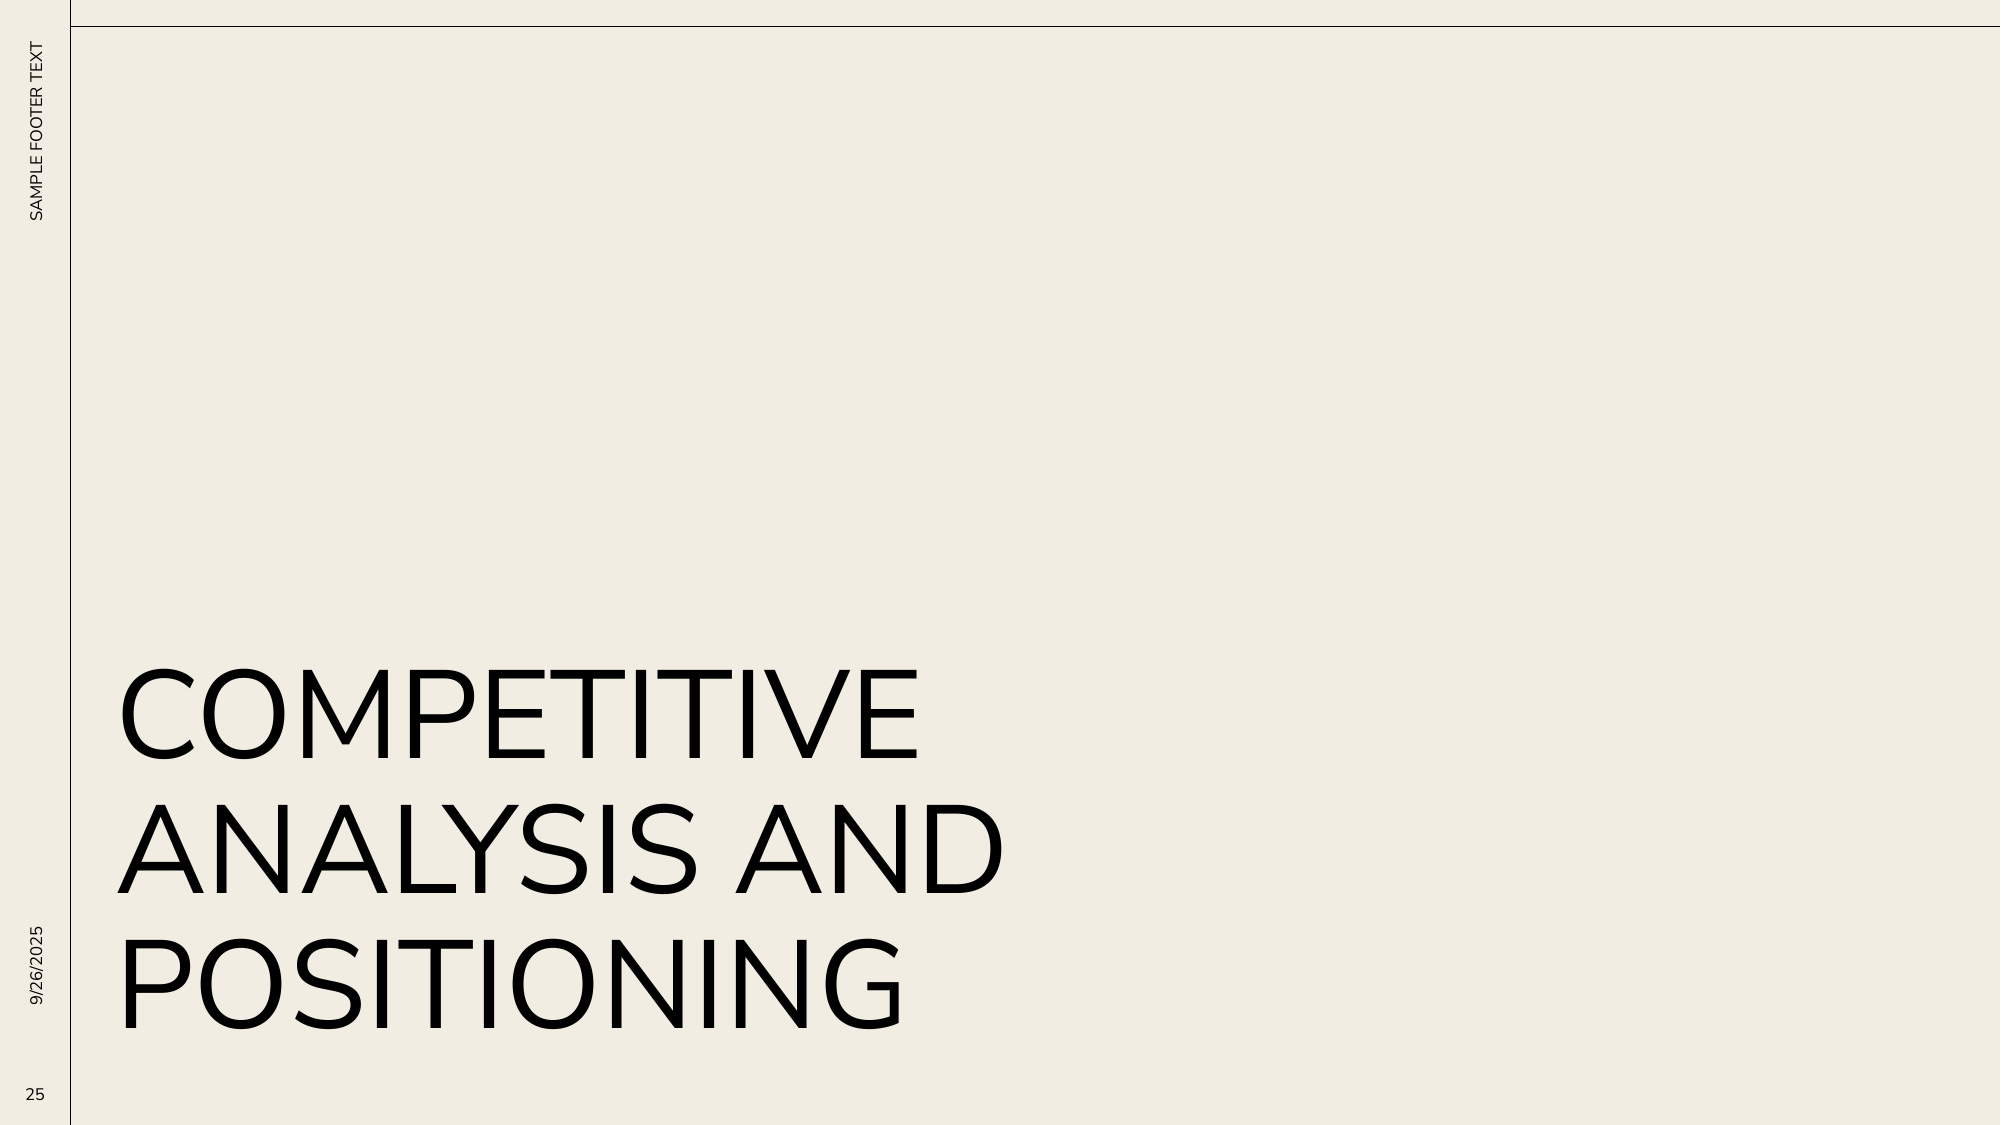

# Competitive Analysis and Positioning
SAMPLE FOOTER TEXT
9/26/2025
25